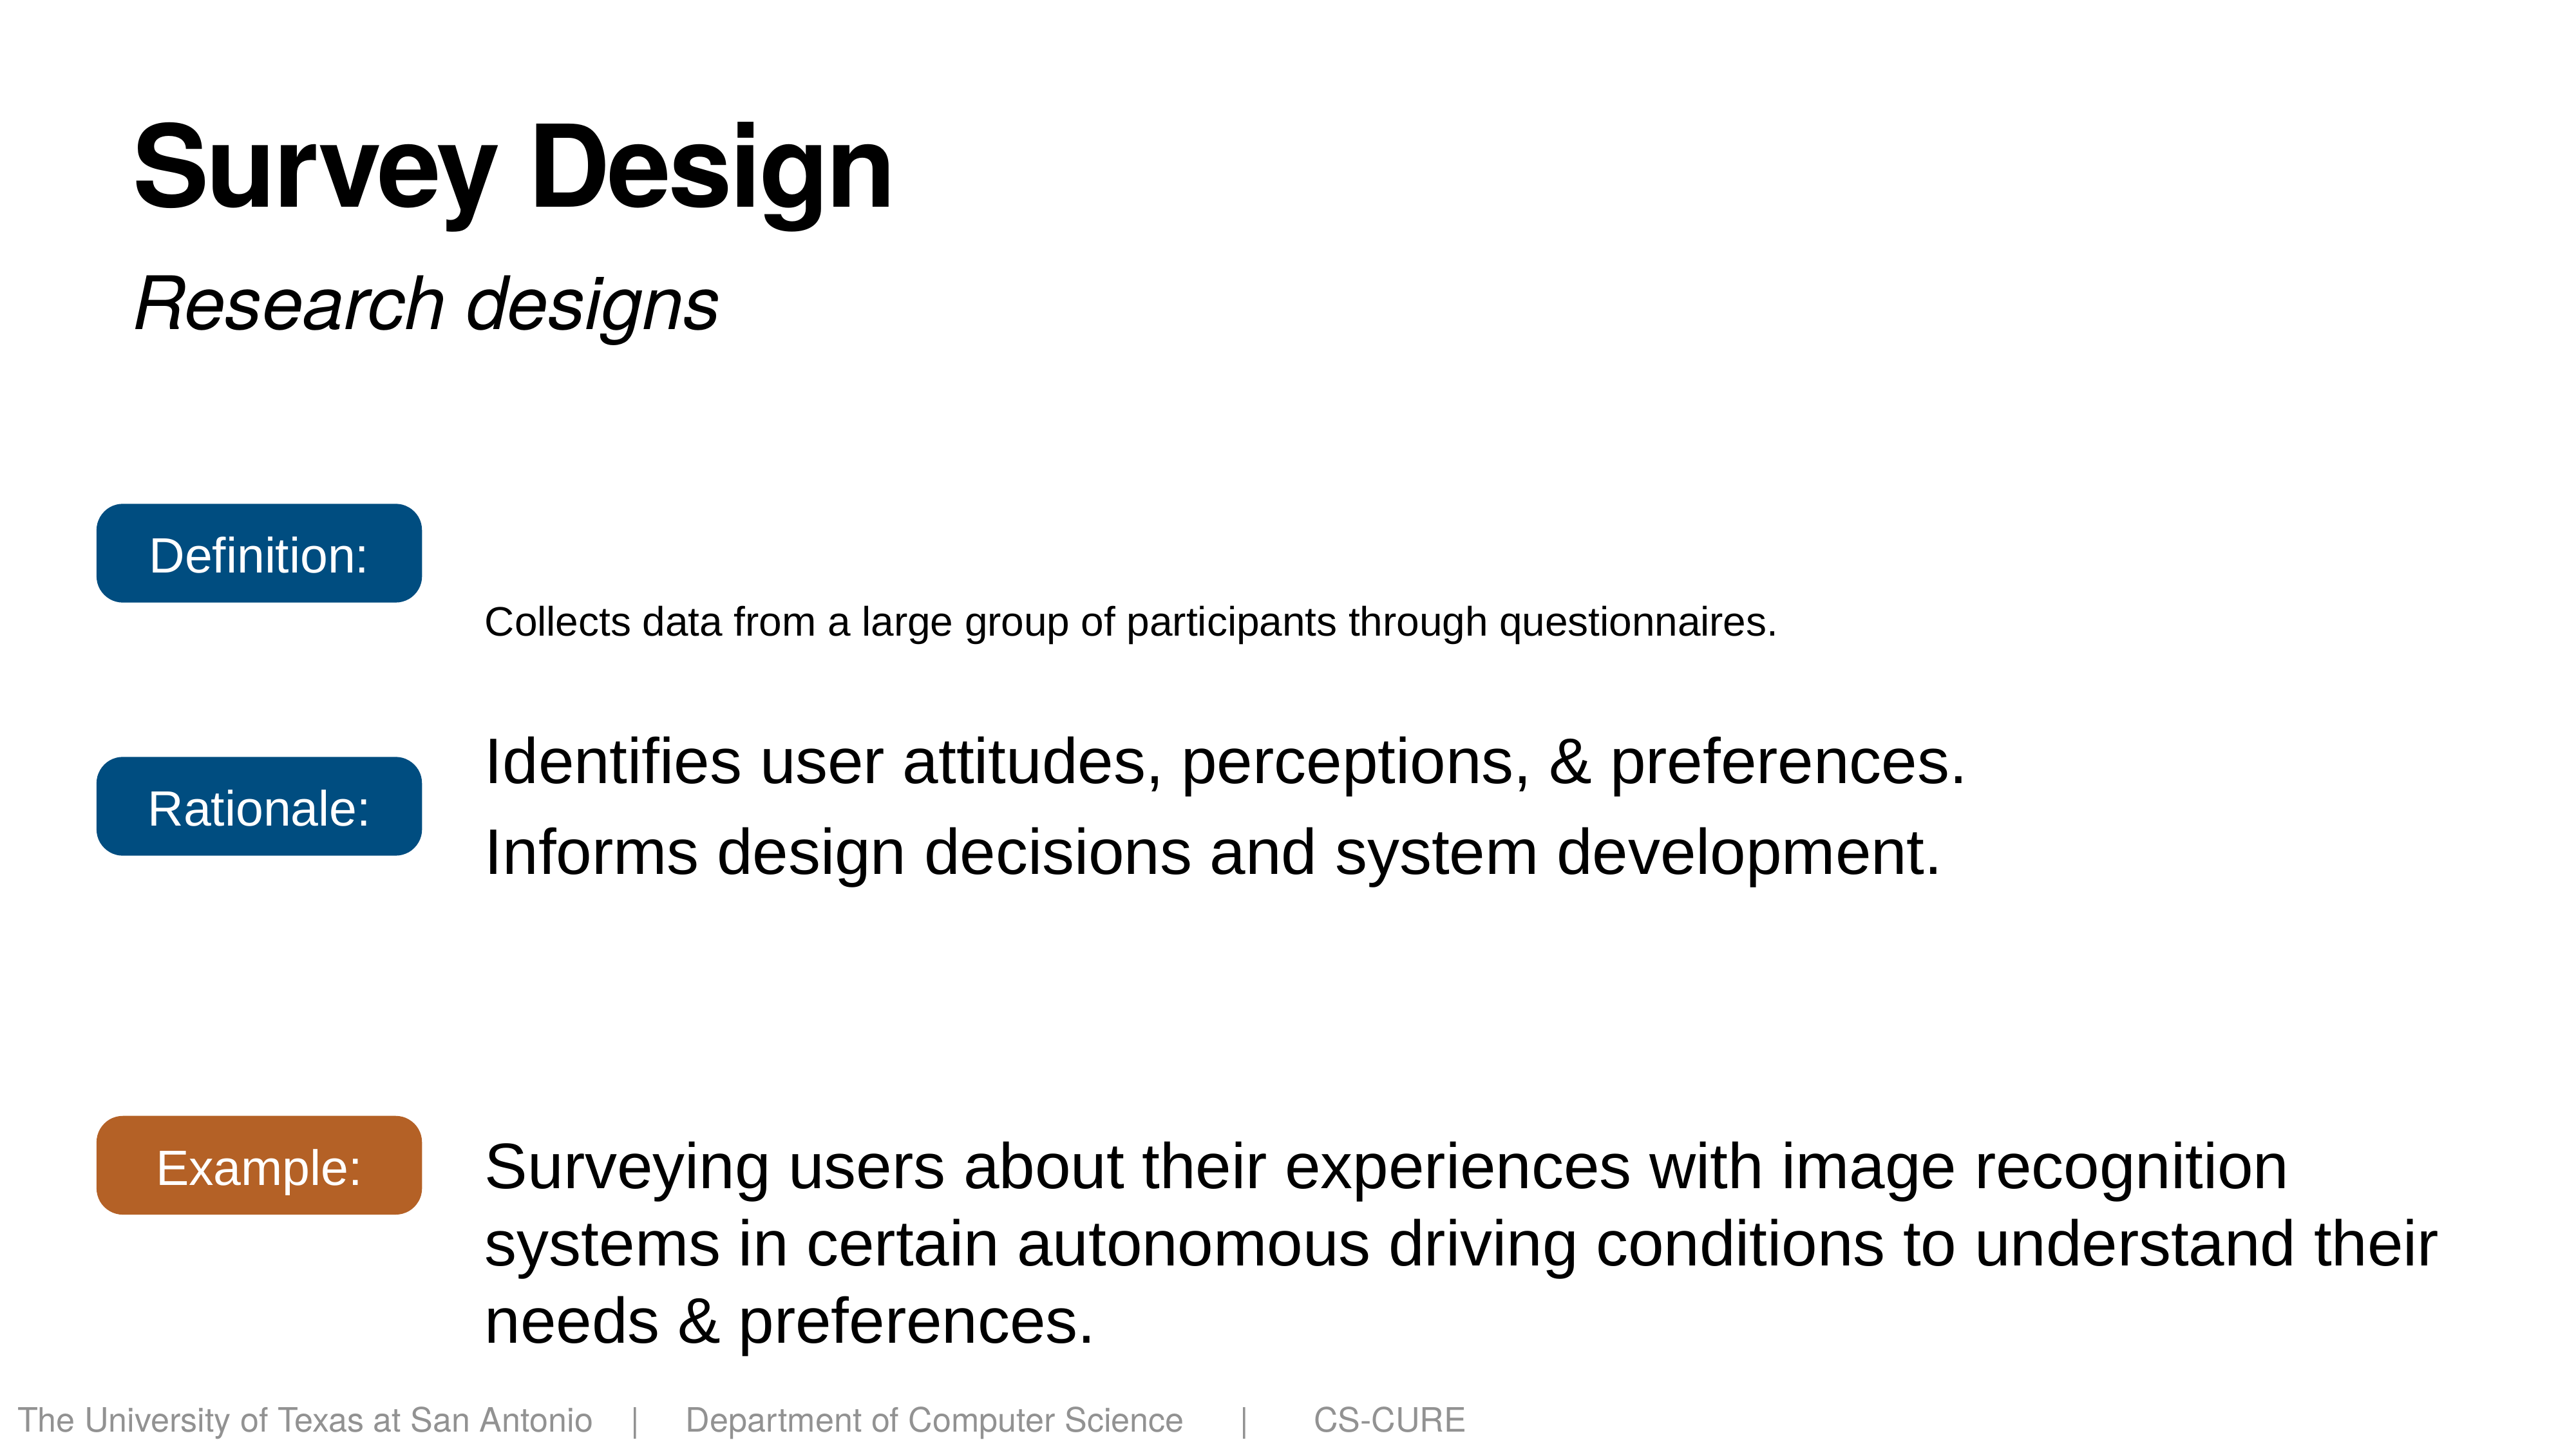

# Survey Design
Research designs
Collects data from a large group of participants through questionnaires.
Definition:
Identifies user attitudes, perceptions, & preferences.
Informs design decisions and system development.
Rationale:
Example:
Surveying users about their experiences with image recognition systems in certain autonomous driving conditions to understand their needs & preferences.
15